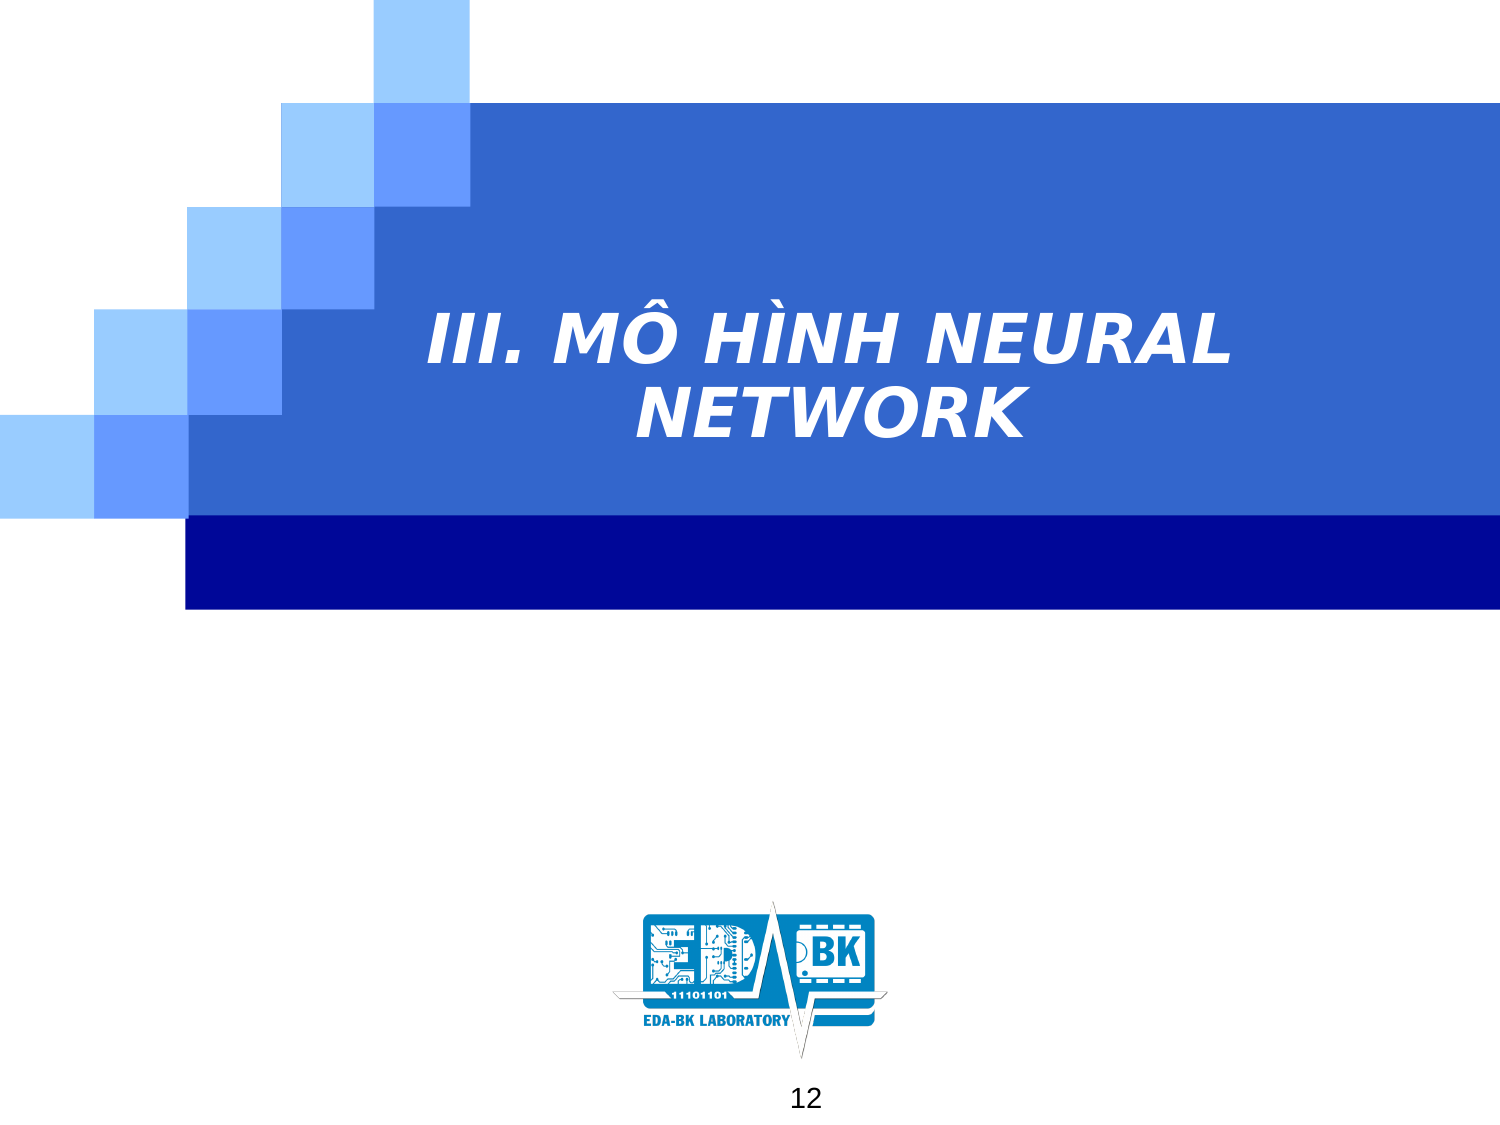

# III. MÔ HÌNH NEURAL NETWORK

12